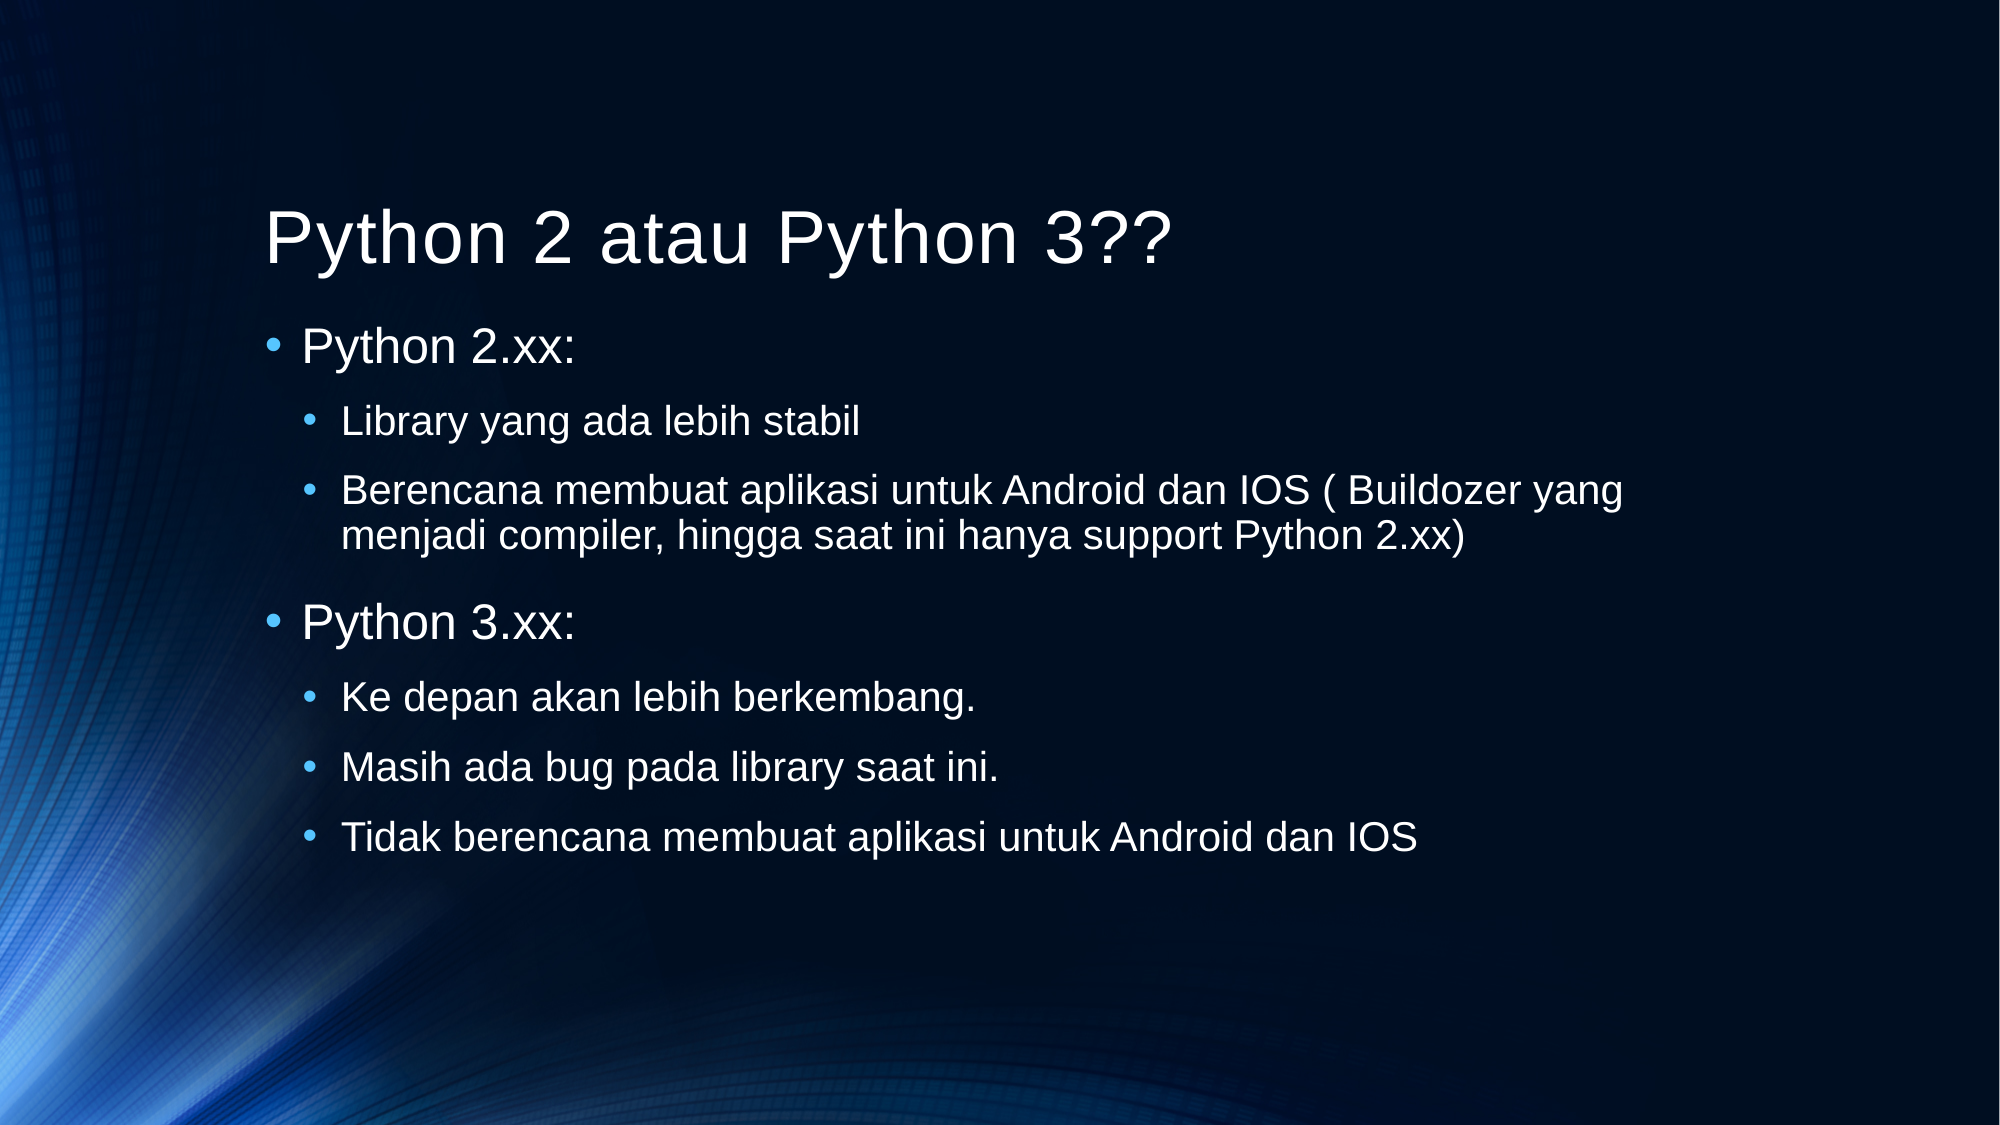

# Python 2 atau Python 3??
Python 2.xx:
Library yang ada lebih stabil
Berencana membuat aplikasi untuk Android dan IOS ( Buildozer yang menjadi compiler, hingga saat ini hanya support Python 2.xx)
Python 3.xx:
Ke depan akan lebih berkembang.
Masih ada bug pada library saat ini.
Tidak berencana membuat aplikasi untuk Android dan IOS